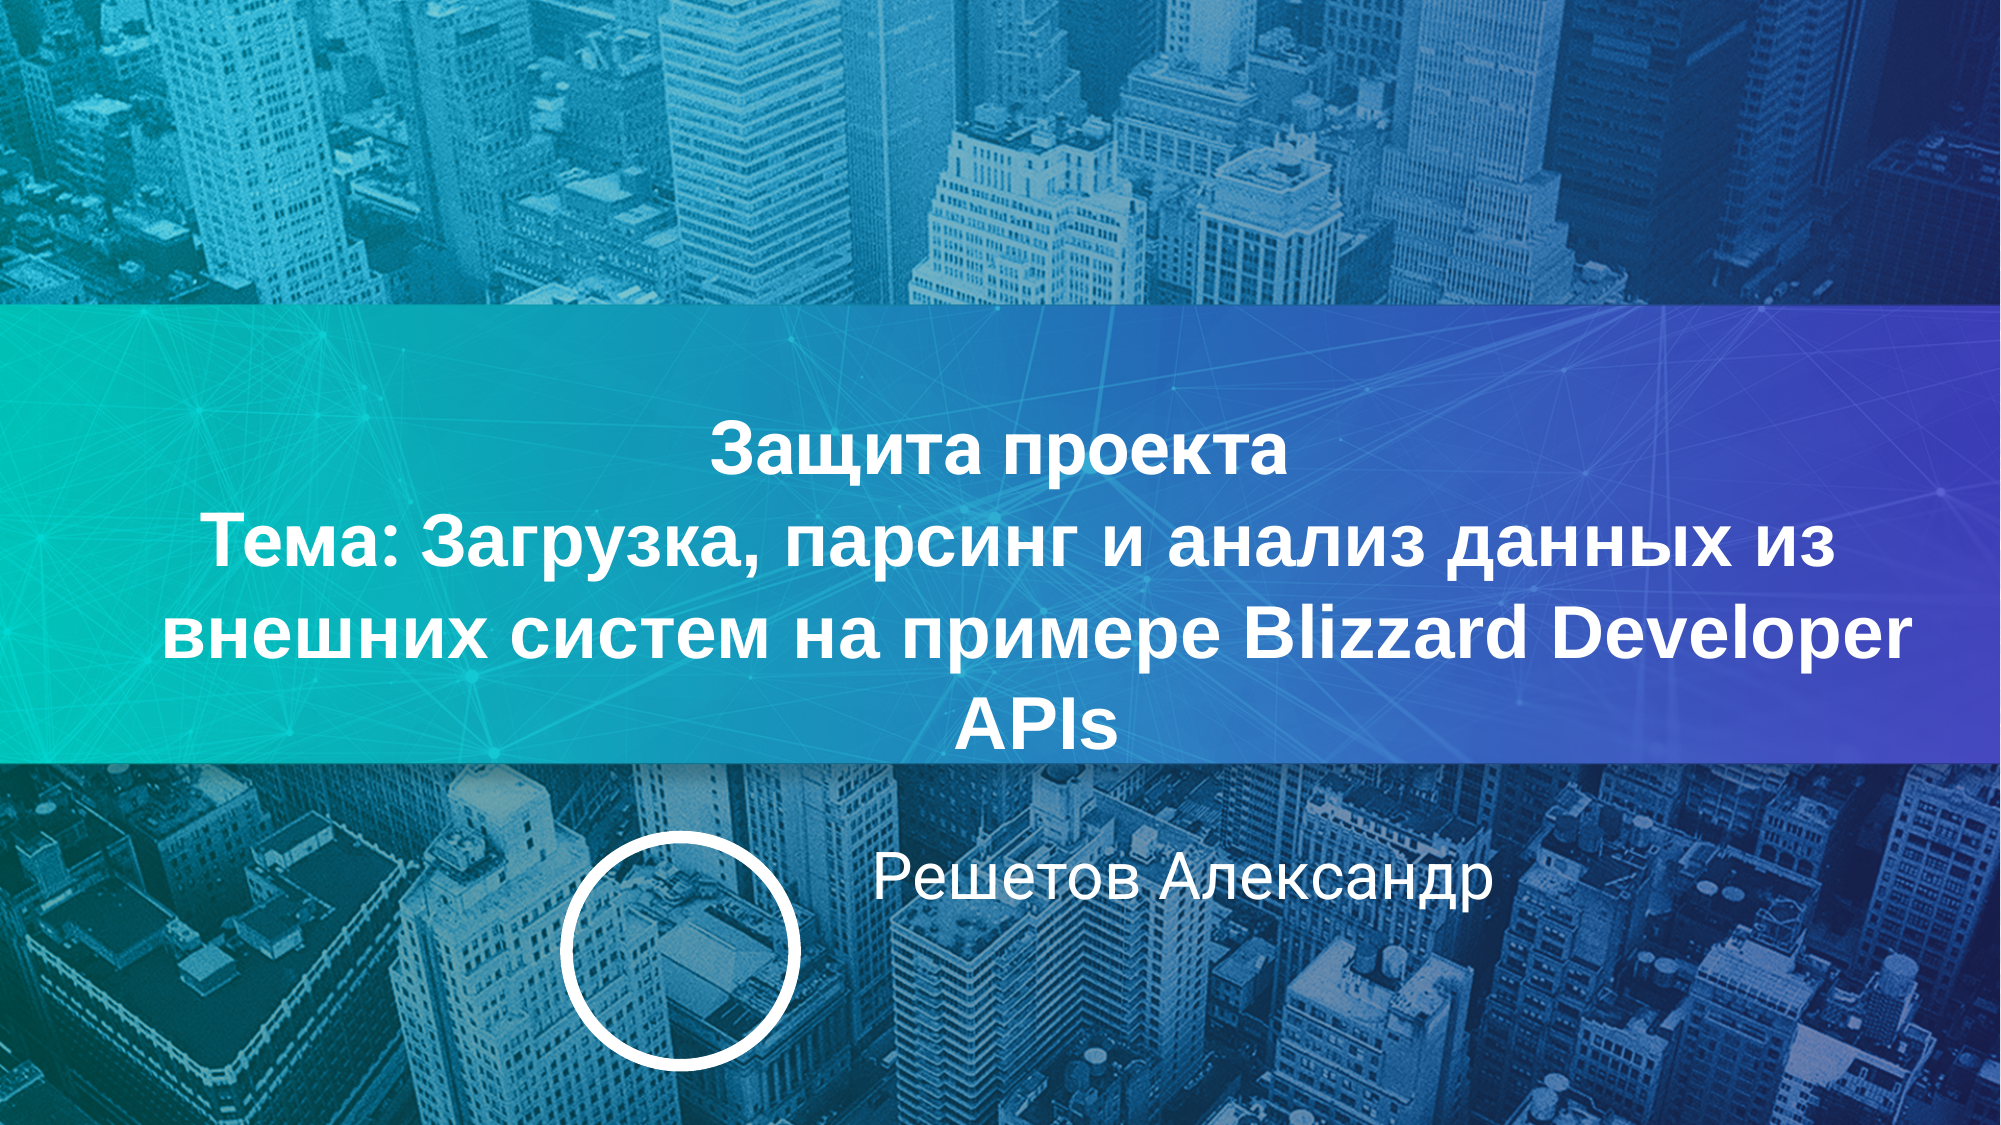

Защита проекта
Тема: Загрузка, парсинг и анализ данных из внешних систем на примере Blizzard Developer APIs
Решетов Александр